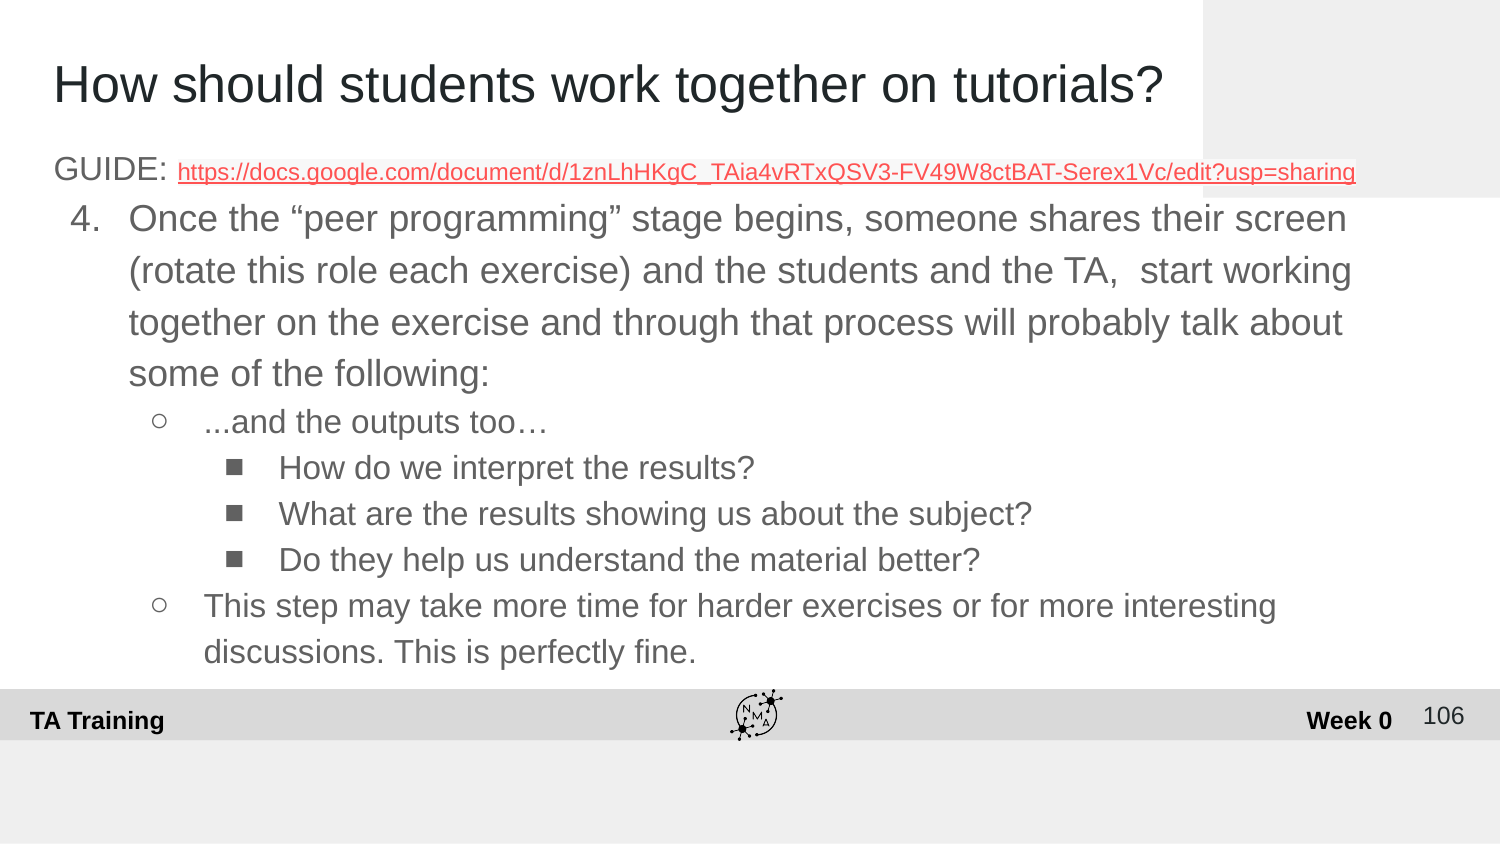

# How should students work together on tutorials?

GUIDE: https://docs.google.com/document/d/1znLhHKgC_TAia4vRTxQSV3-FV49W8ctBAT-Serex1Vc/edit?usp=sharing
Once the “peer programming” stage begins, someone shares their screen (rotate this role each exercise) and the students and the TA,  start working together on the exercise and through that process will probably talk about some of the following:
...and the outputs too…
How do we interpret the results?
What are the results showing us about the subject?
Do they help us understand the material better?
This step may take more time for harder exercises or for more interesting discussions. This is perfectly fine.
106